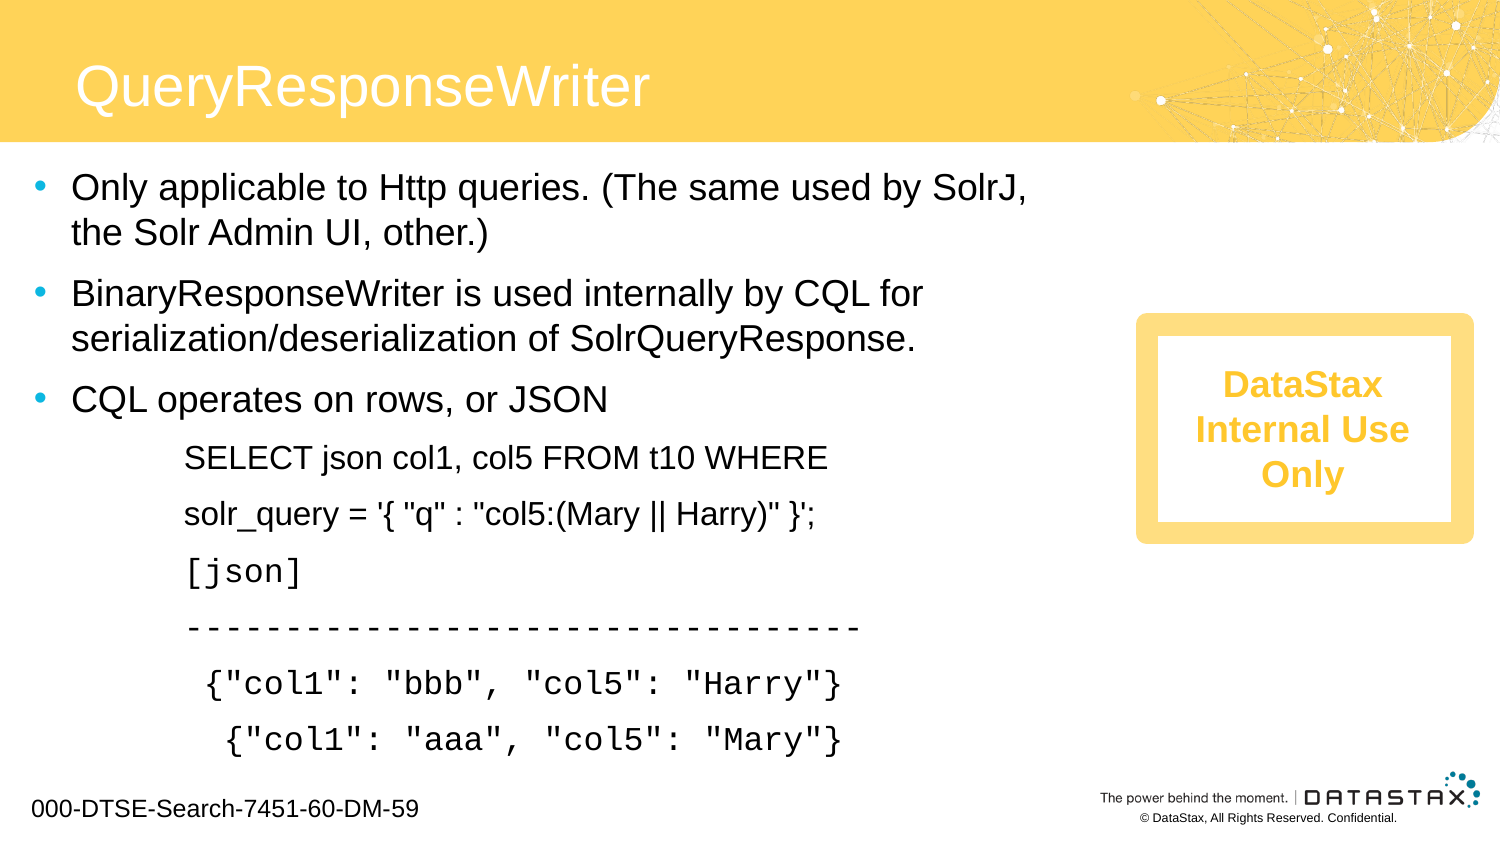

# QueryResponseWriter
Only applicable to Http queries. (The same used by SolrJ, the Solr Admin UI, other.)
BinaryResponseWriter is used internally by CQL for serialization/deserialization of SolrQueryResponse.
CQL operates on rows, or JSON
	SELECT json col1, col5 FROM t10 WHERE
	solr_query = '{ "q" : "col5:(Mary || Harry)" }';
 	[json]
	----------------------------------
	 {"col1": "bbb", "col5": "Harry"}
	  {"col1": "aaa", "col5": "Mary"}

000-DTSE-Search-7451-60-DM-59
© DataStax, All Rights Reserved. Confidential.